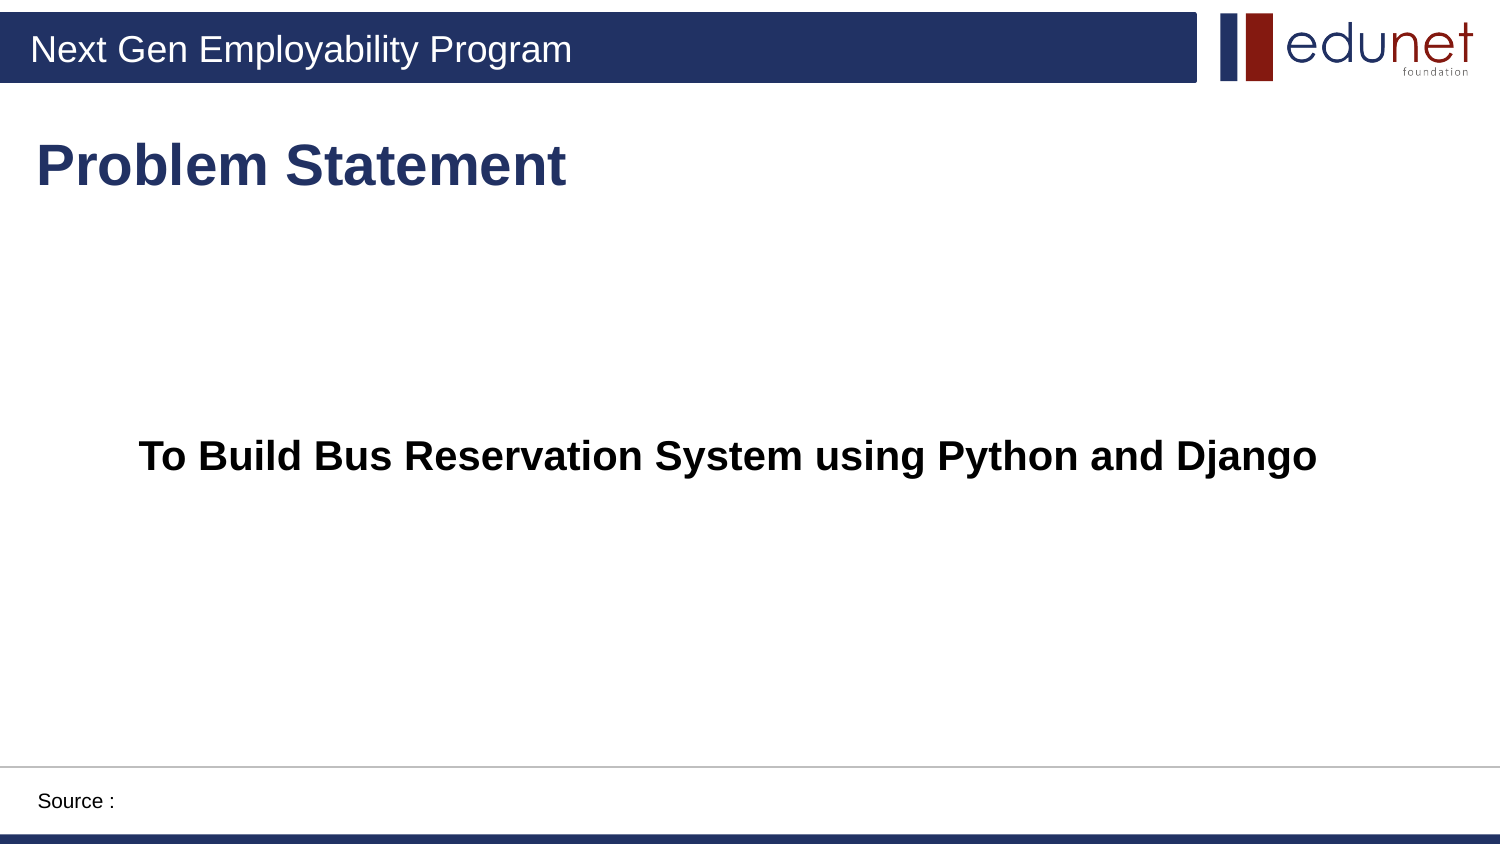

Problem Statement
To Build Bus Reservation System using Python and Django

Source :